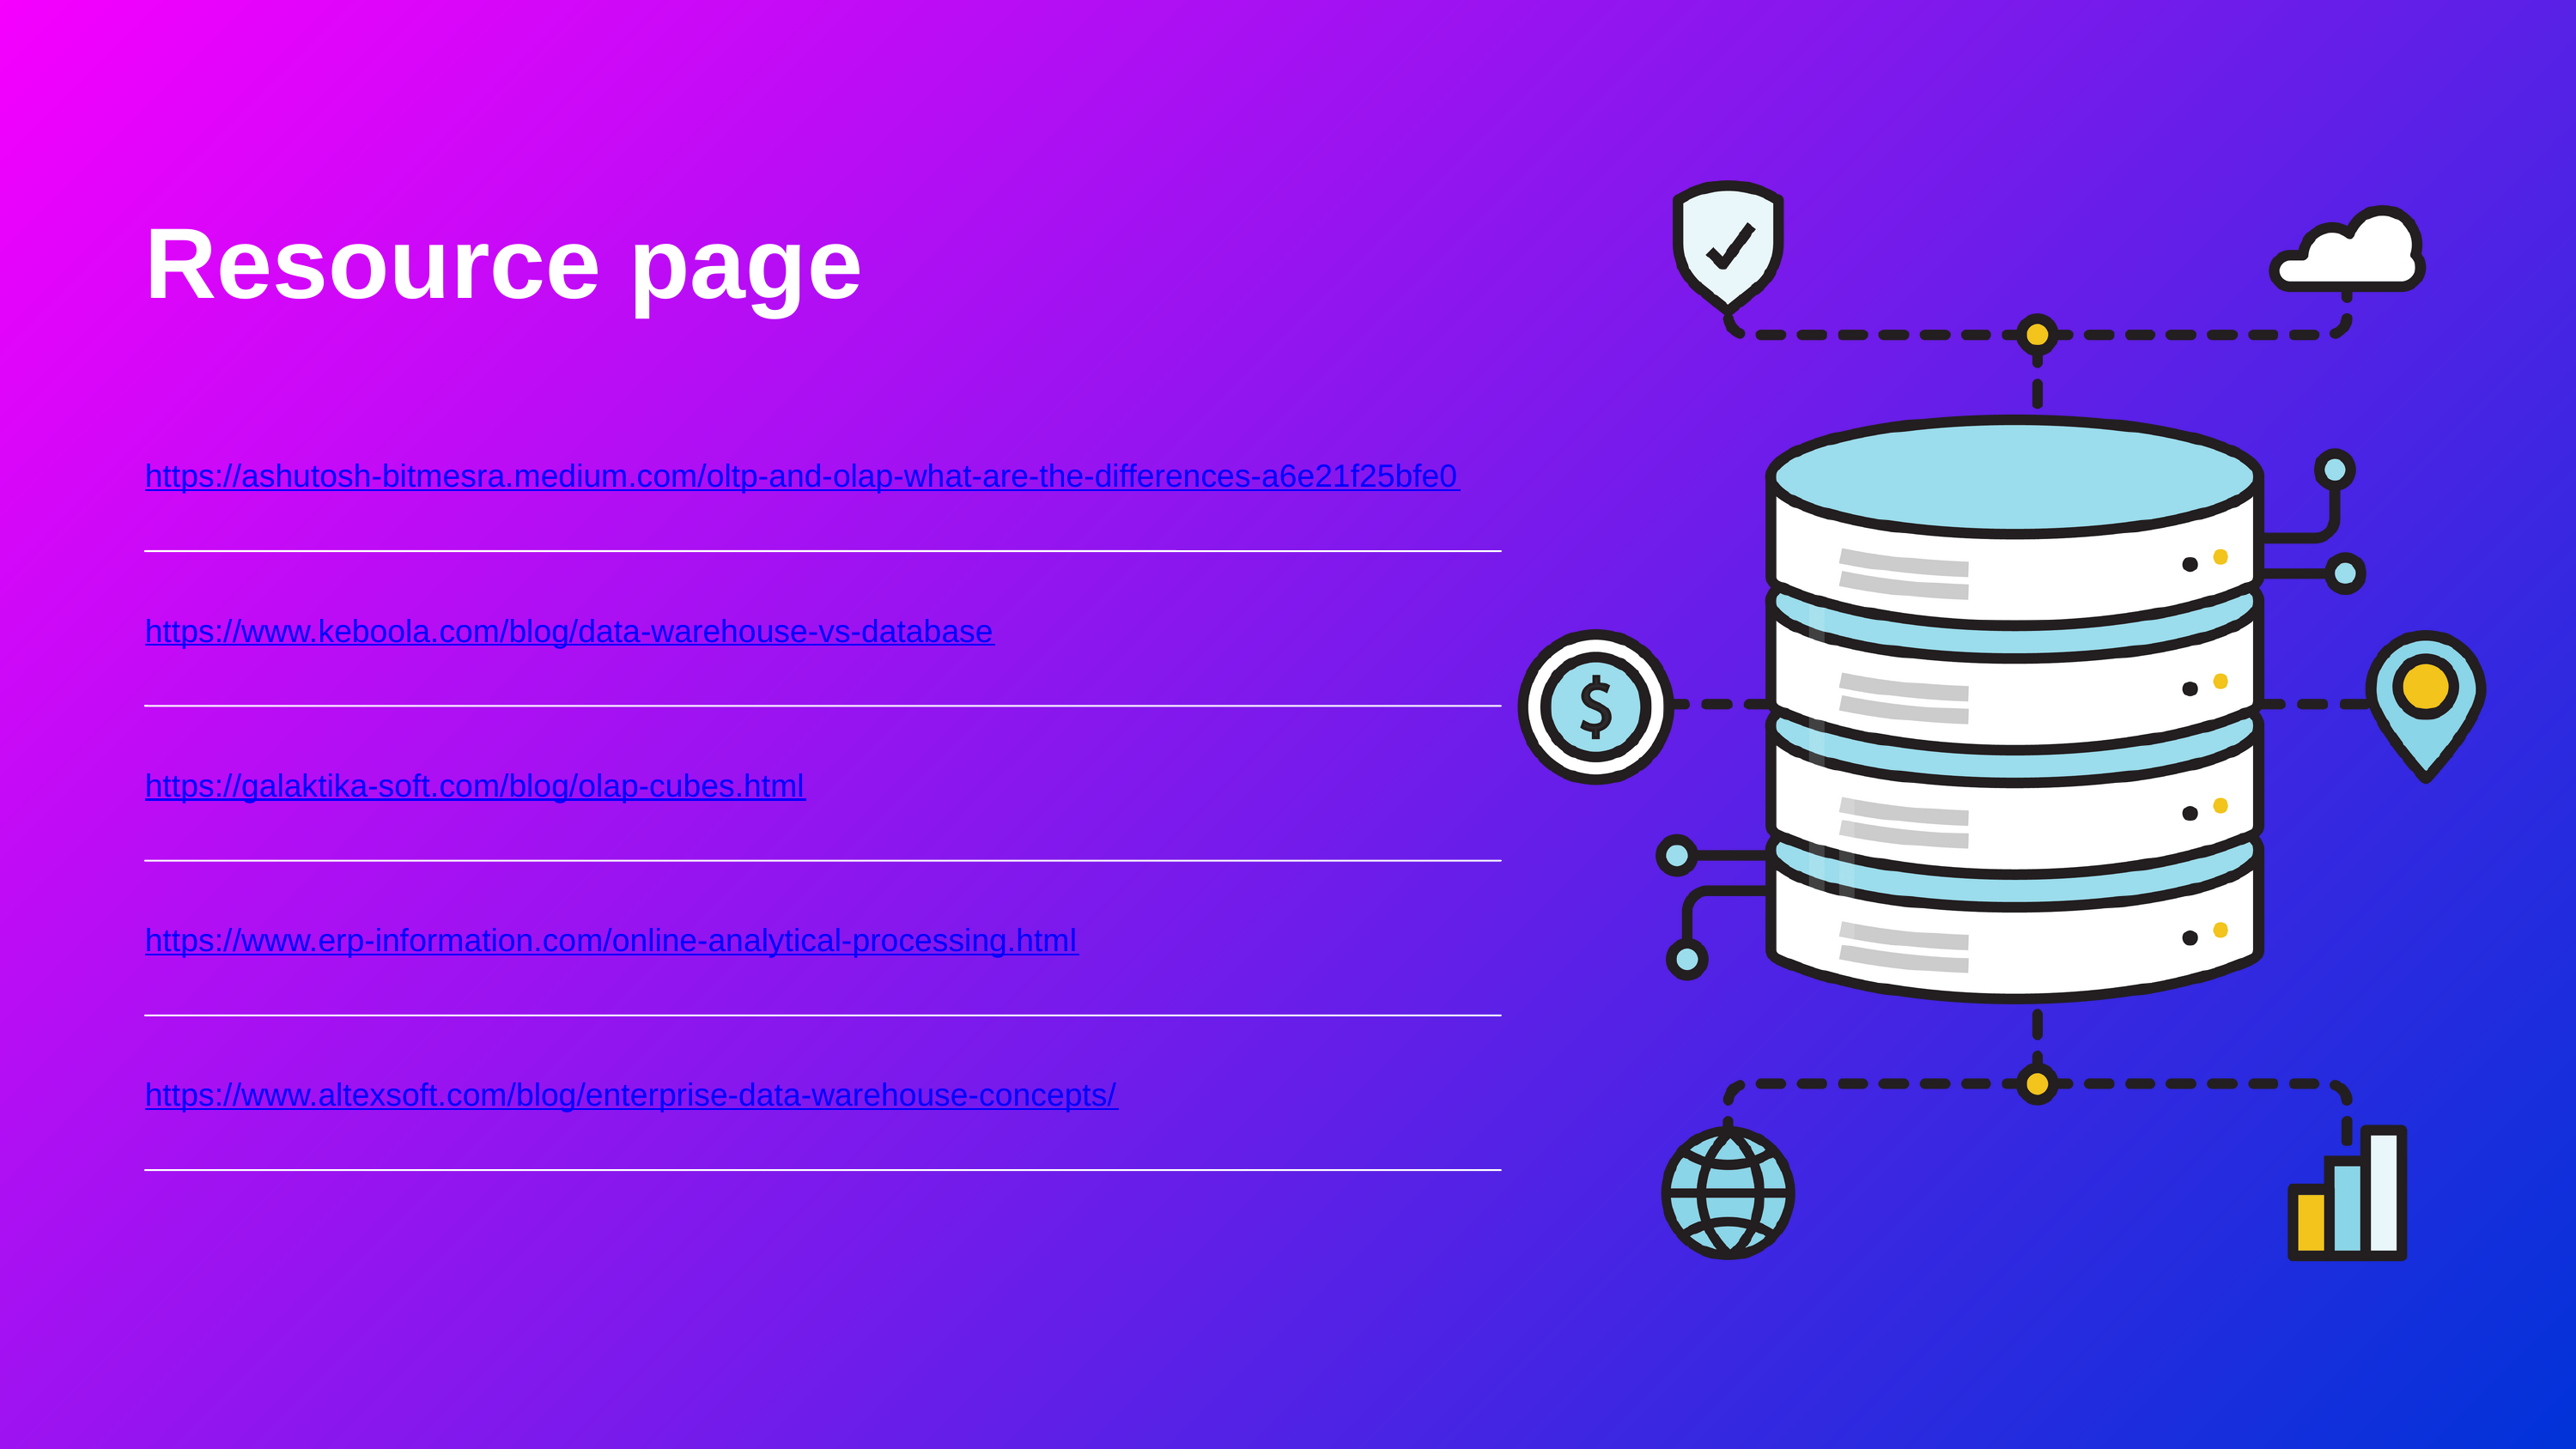

Resource page
https://ashutosh-bitmesra.medium.com/oltp-and-olap-what-are-the-differences-a6e21f25bfe0

https://www.keboola.com/blog/data-warehouse-vs-database

https://galaktika-soft.com/blog/olap-cubes.html

https://www.erp-information.com/online-analytical-processing.html

https://www.altexsoft.com/blog/enterprise-data-warehouse-concepts/